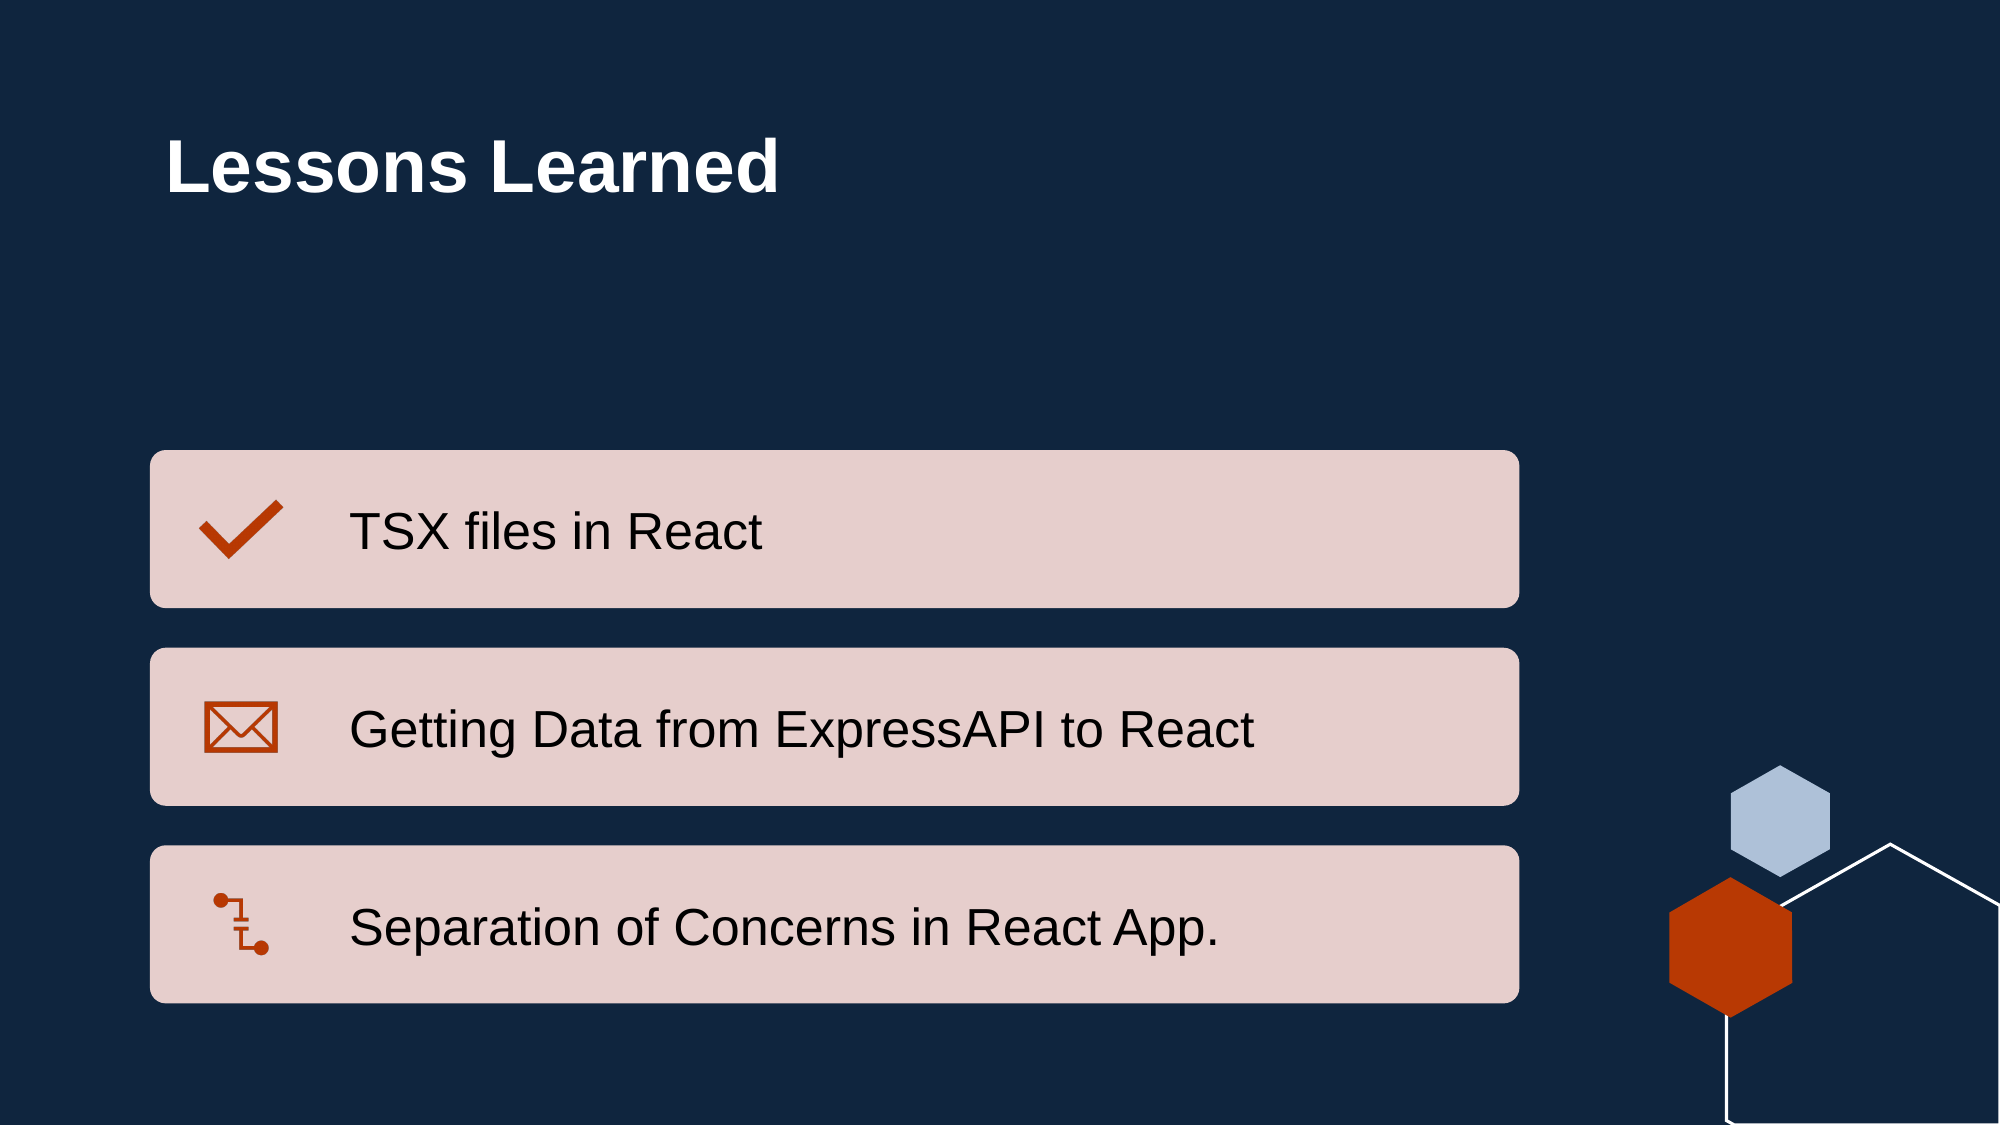

# Lessons Learned
TSX files in React
Getting Data from ExpressAPI to React
Separation of Concerns in React App.